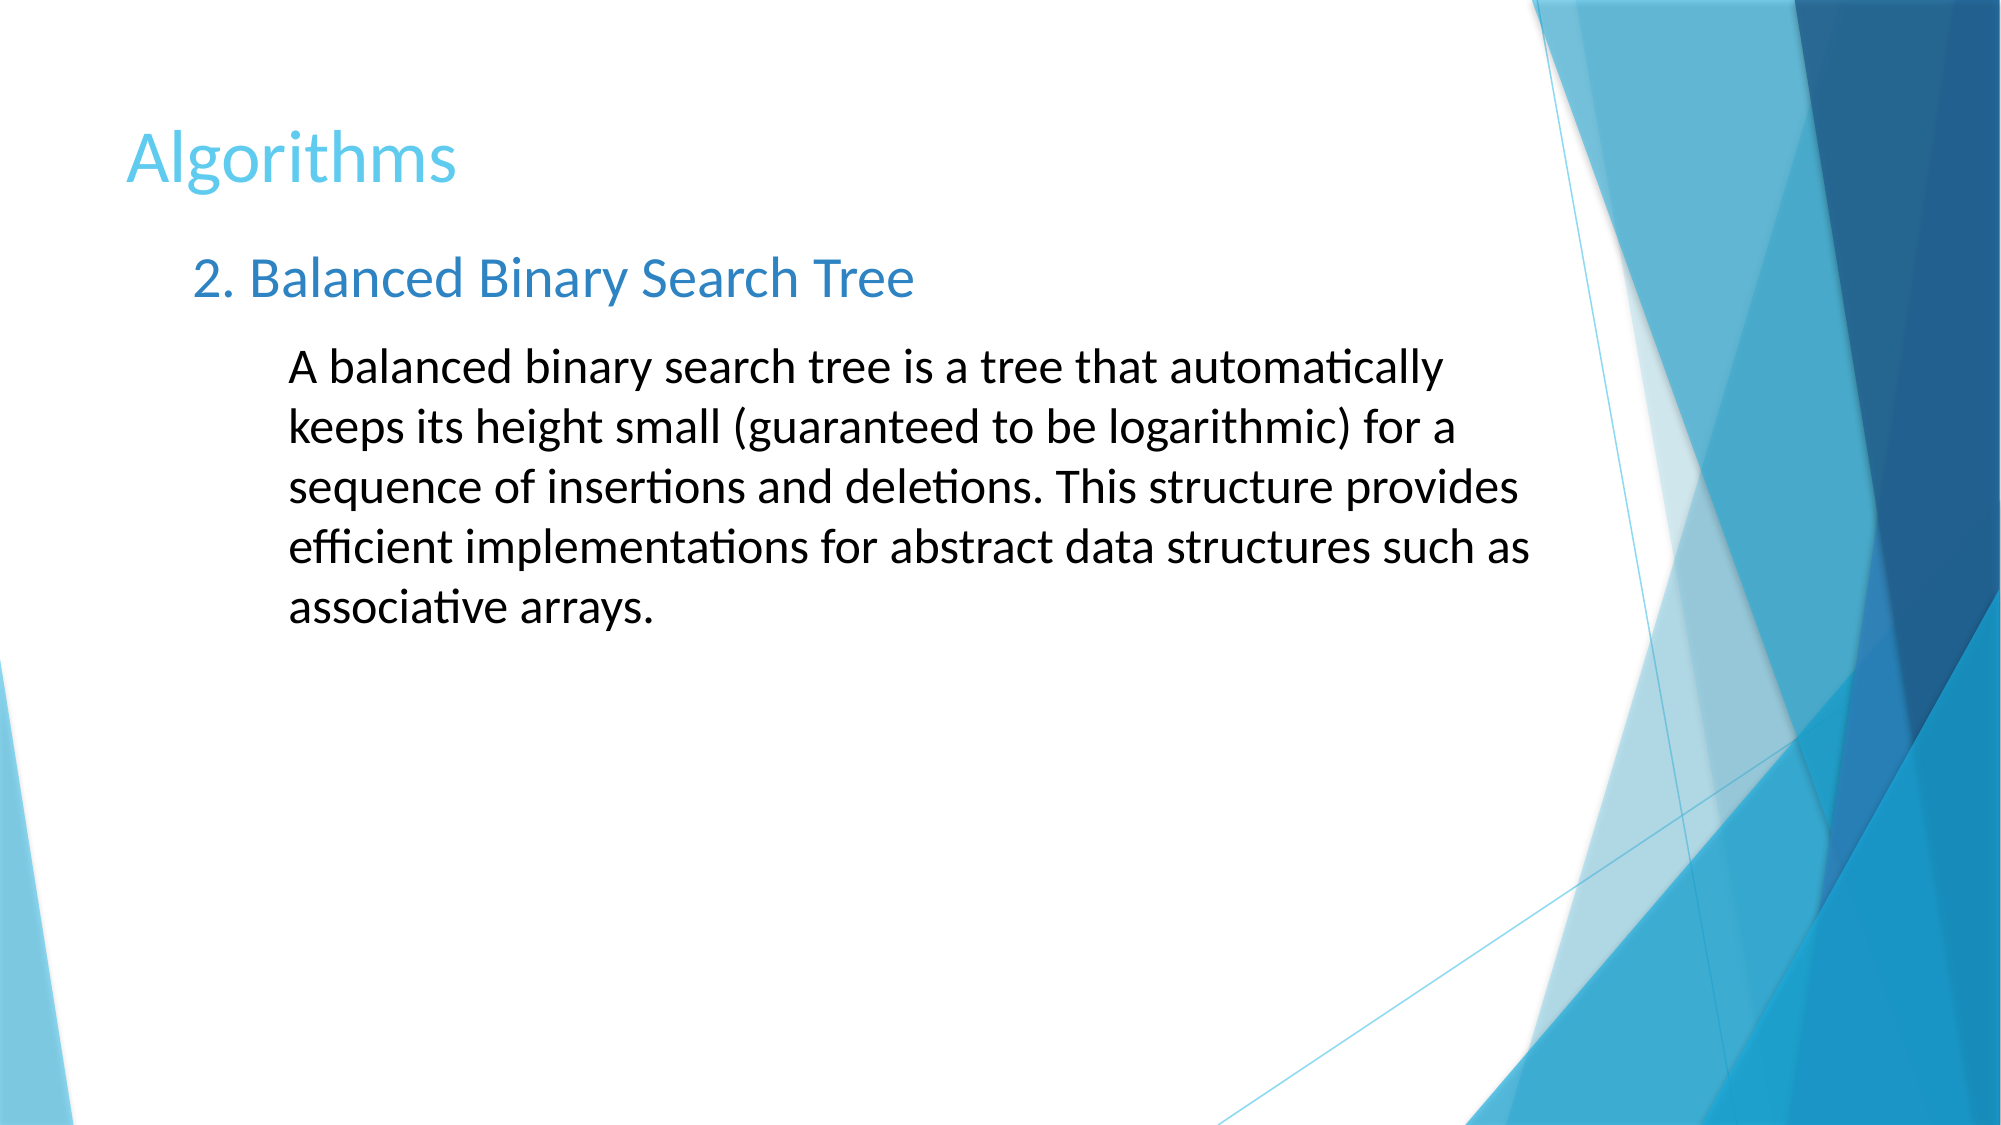

# Algorithms
2. Balanced Binary Search Tree
A balanced binary search tree is a tree that automatically keeps its height small (guaranteed to be logarithmic) for a sequence of insertions and deletions. This structure provides efficient implementations for abstract data structures such as associative arrays.